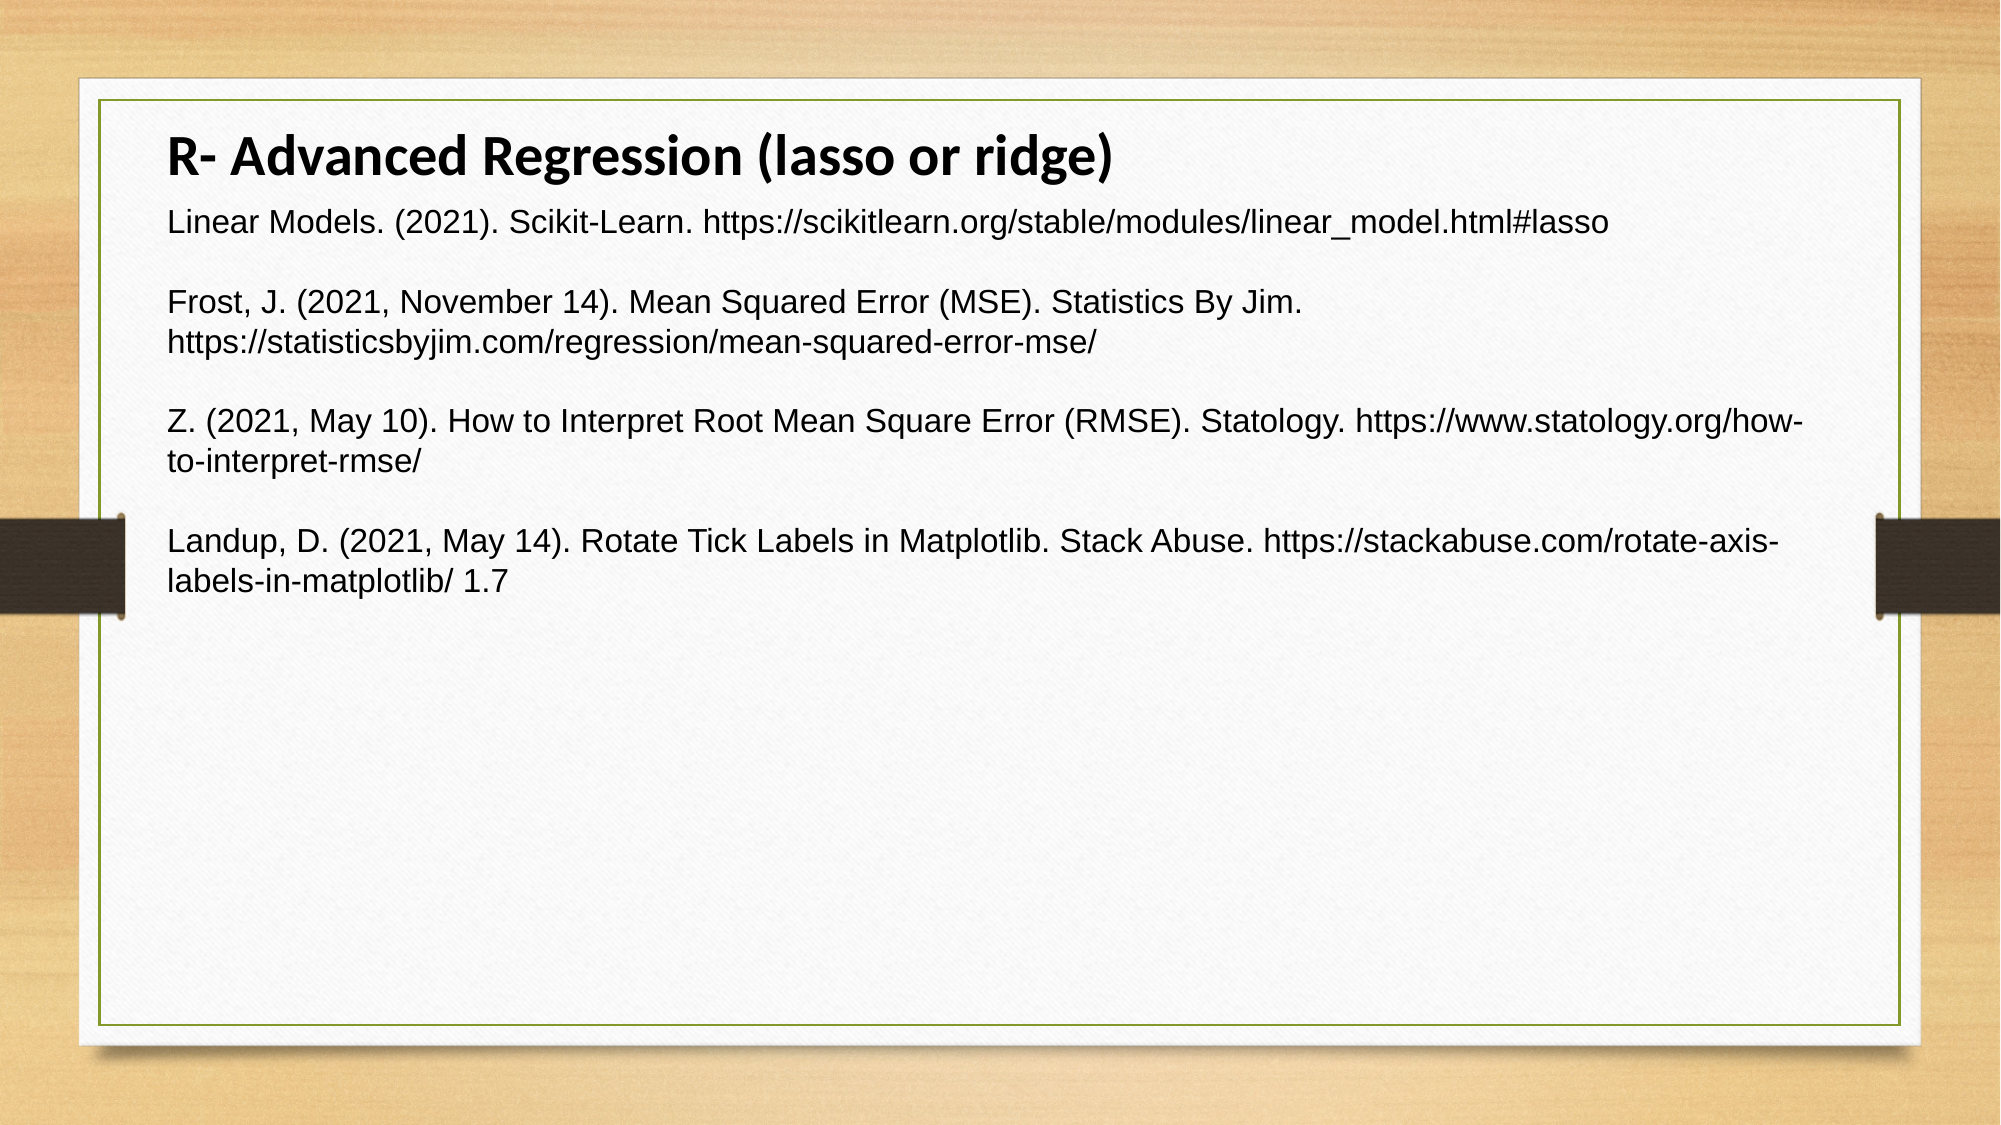

R- Advanced Regression (lasso or ridge)
Linear Models. (2021). Scikit-Learn. https://scikitlearn.org/stable/modules/linear_model.html#lasso

Frost, J. (2021, November 14). Mean Squared Error (MSE). Statistics By Jim. https://statisticsbyjim.com/regression/mean-squared-error-mse/

Z. (2021, May 10). How to Interpret Root Mean Square Error (RMSE). Statology. https://www.statology.org/how-to-interpret-rmse/

Landup, D. (2021, May 14). Rotate Tick Labels in Matplotlib. Stack Abuse. https://stackabuse.com/rotate-axis-labels-in-matplotlib/ 1.7